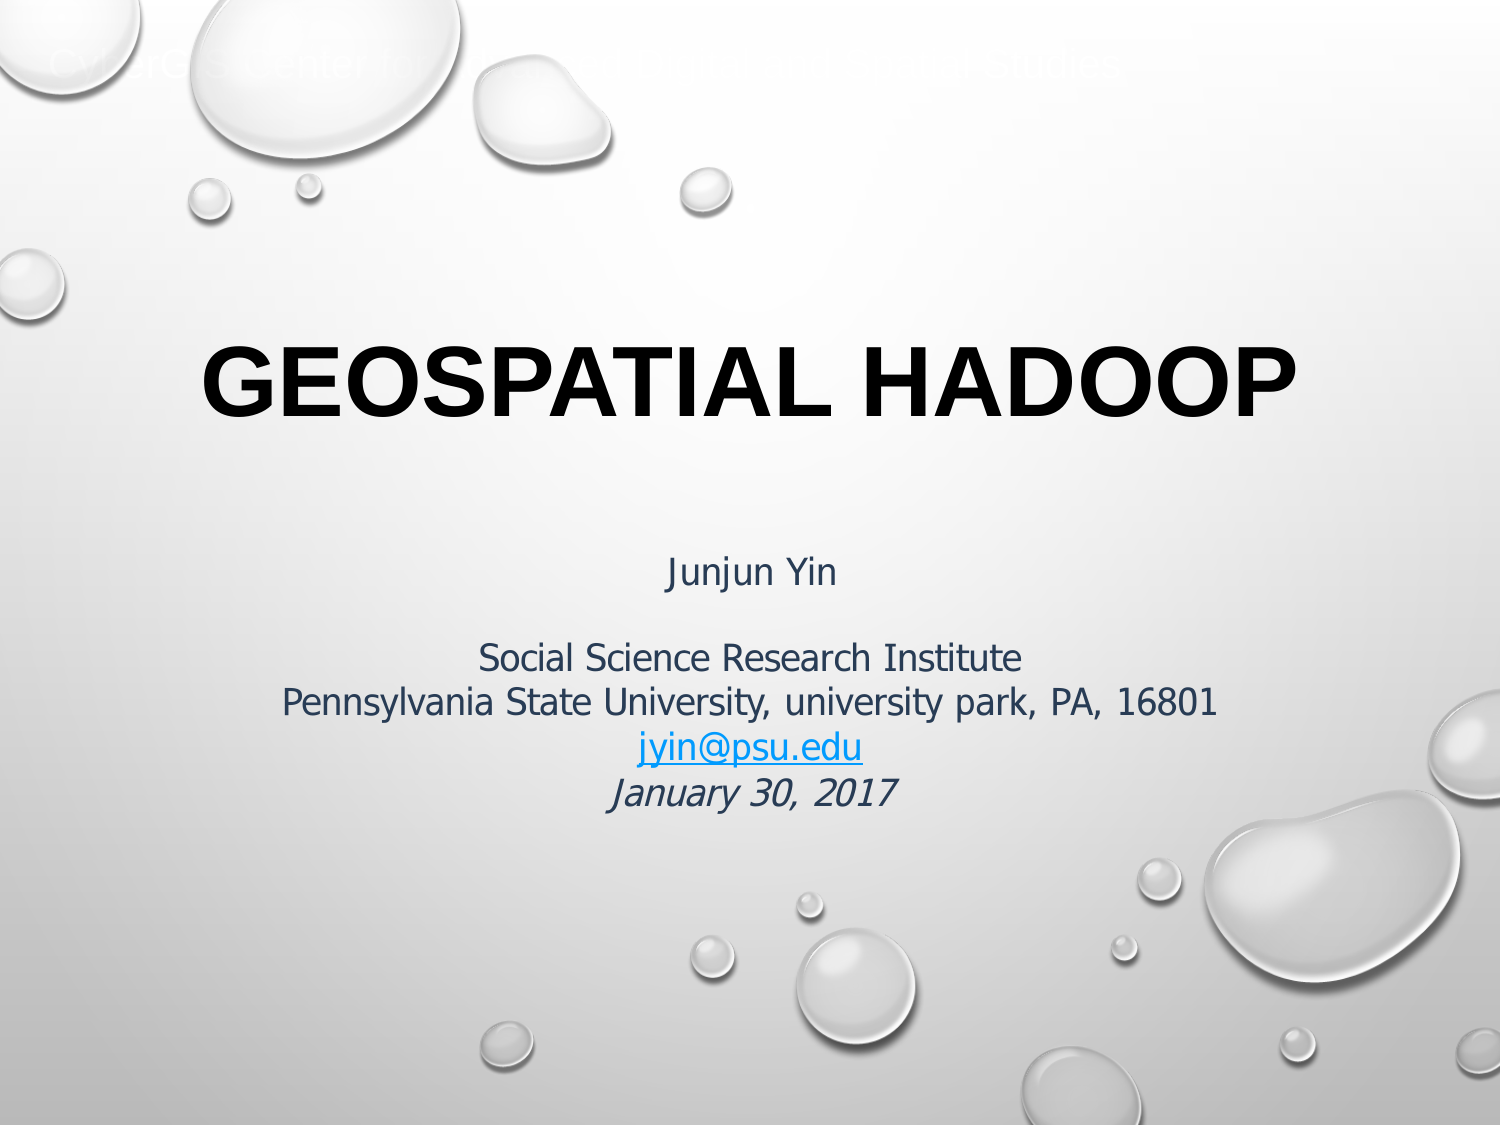

# Geospatial Hadoop

Junjun Yin

Social Science Research Institute
Pennsylvania State University, university park, PA, 16801
jyin@psu.edu
January 30, 2017